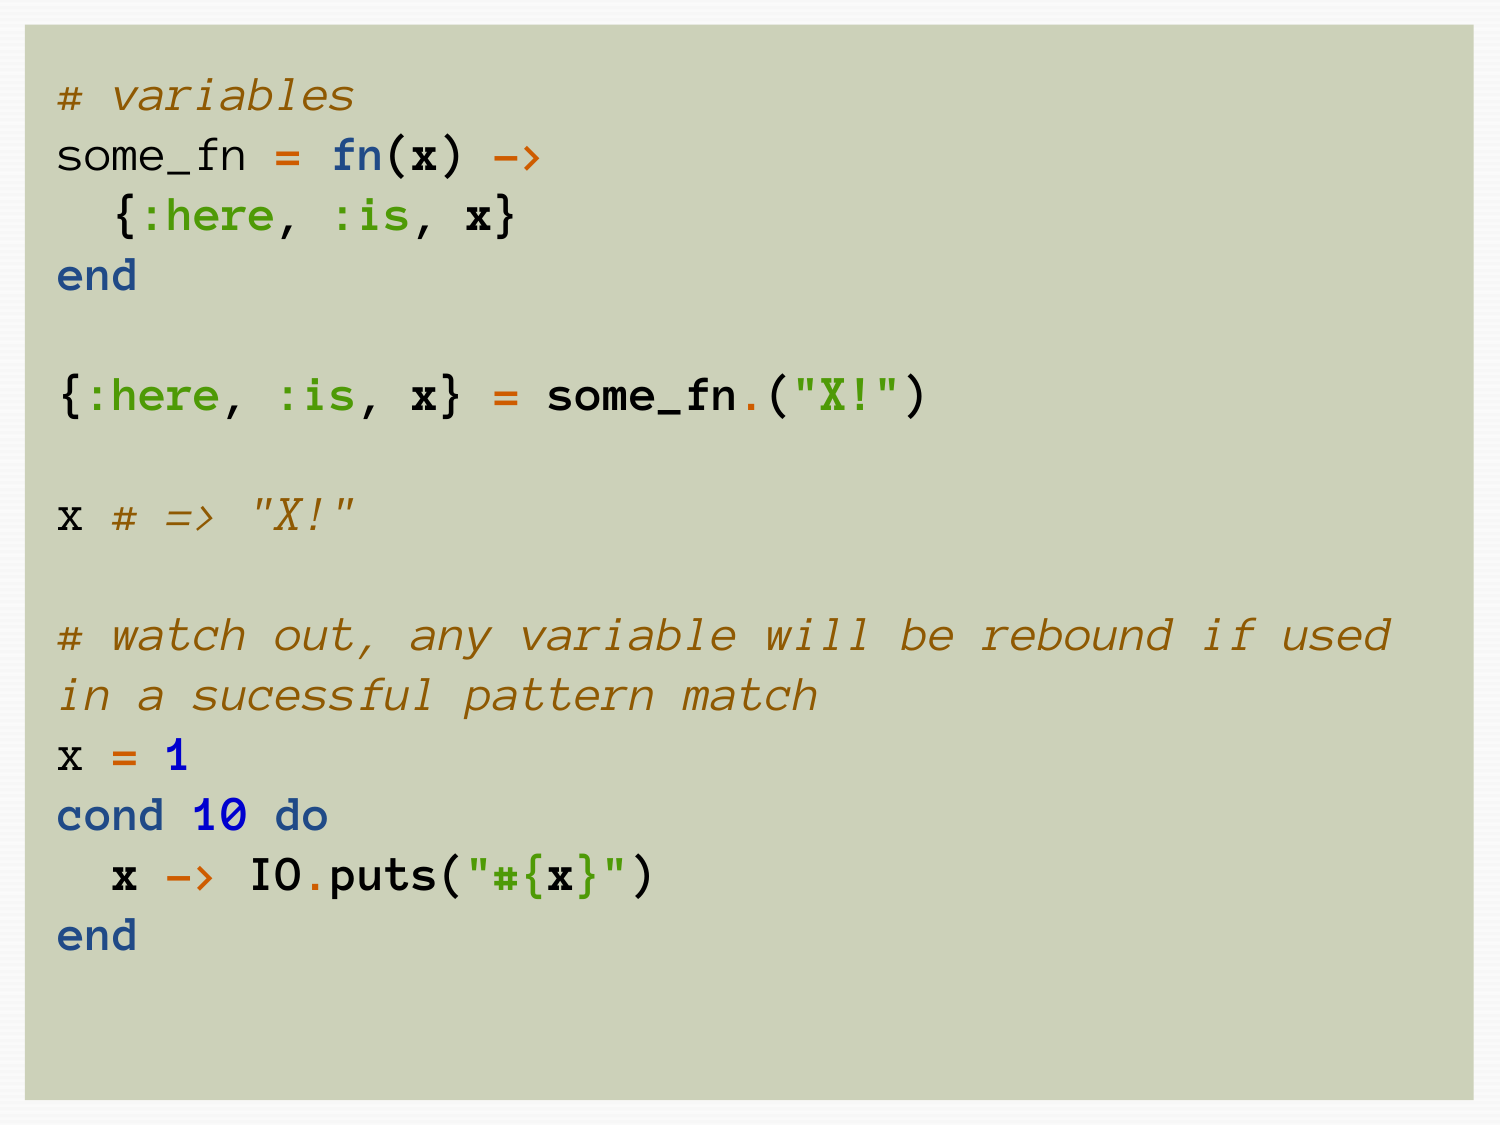

# variables
some_fn = fn(x) ->
  {:here, :is, x}
end

{:here, :is, x} = some_fn.("X!")

x # => "X!"

# watch out, any variable will be rebound if used in a sucessful pattern match
x = 1
cond 10 do
  x -> IO.puts("#{x}")
end